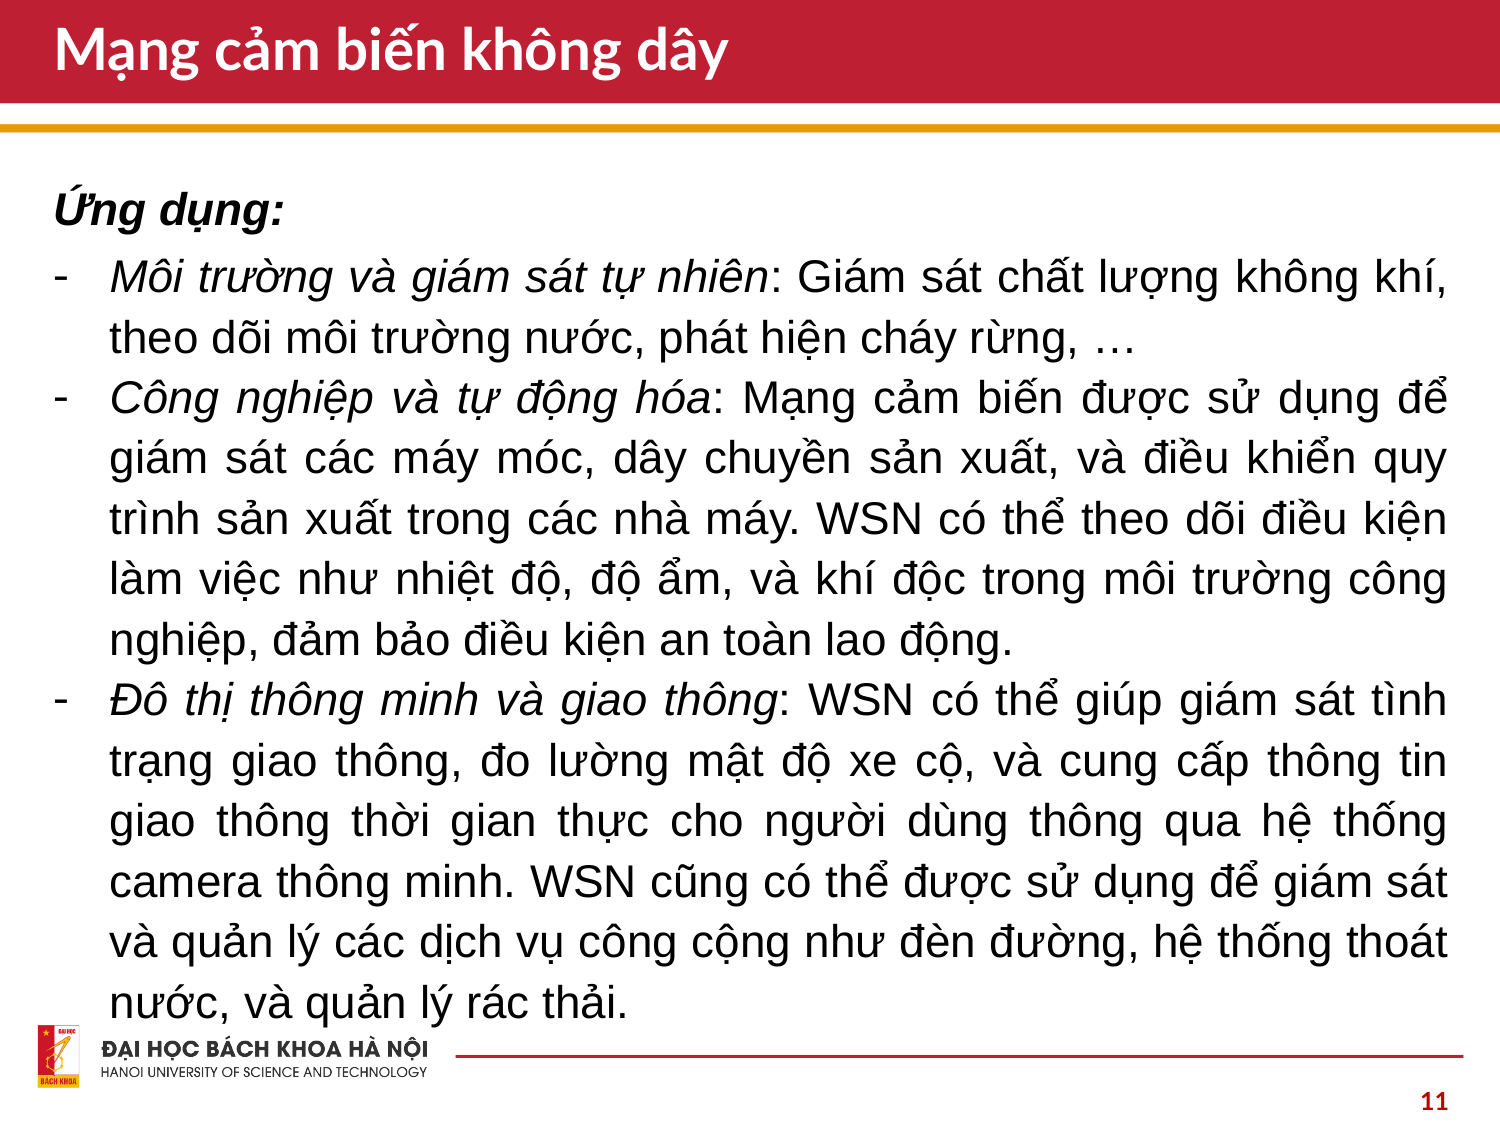

# Mạng cảm biến không dây
Ứng dụng:
Môi trường và giám sát tự nhiên: Giám sát chất lượng không khí, theo dõi môi trường nước, phát hiện cháy rừng, …
Công nghiệp và tự động hóa: Mạng cảm biến được sử dụng để giám sát các máy móc, dây chuyền sản xuất, và điều khiển quy trình sản xuất trong các nhà máy. WSN có thể theo dõi điều kiện làm việc như nhiệt độ, độ ẩm, và khí độc trong môi trường công nghiệp, đảm bảo điều kiện an toàn lao động.
Đô thị thông minh và giao thông: WSN có thể giúp giám sát tình trạng giao thông, đo lường mật độ xe cộ, và cung cấp thông tin giao thông thời gian thực cho người dùng thông qua hệ thống camera thông minh. WSN cũng có thể được sử dụng để giám sát và quản lý các dịch vụ công cộng như đèn đường, hệ thống thoát nước, và quản lý rác thải.
11